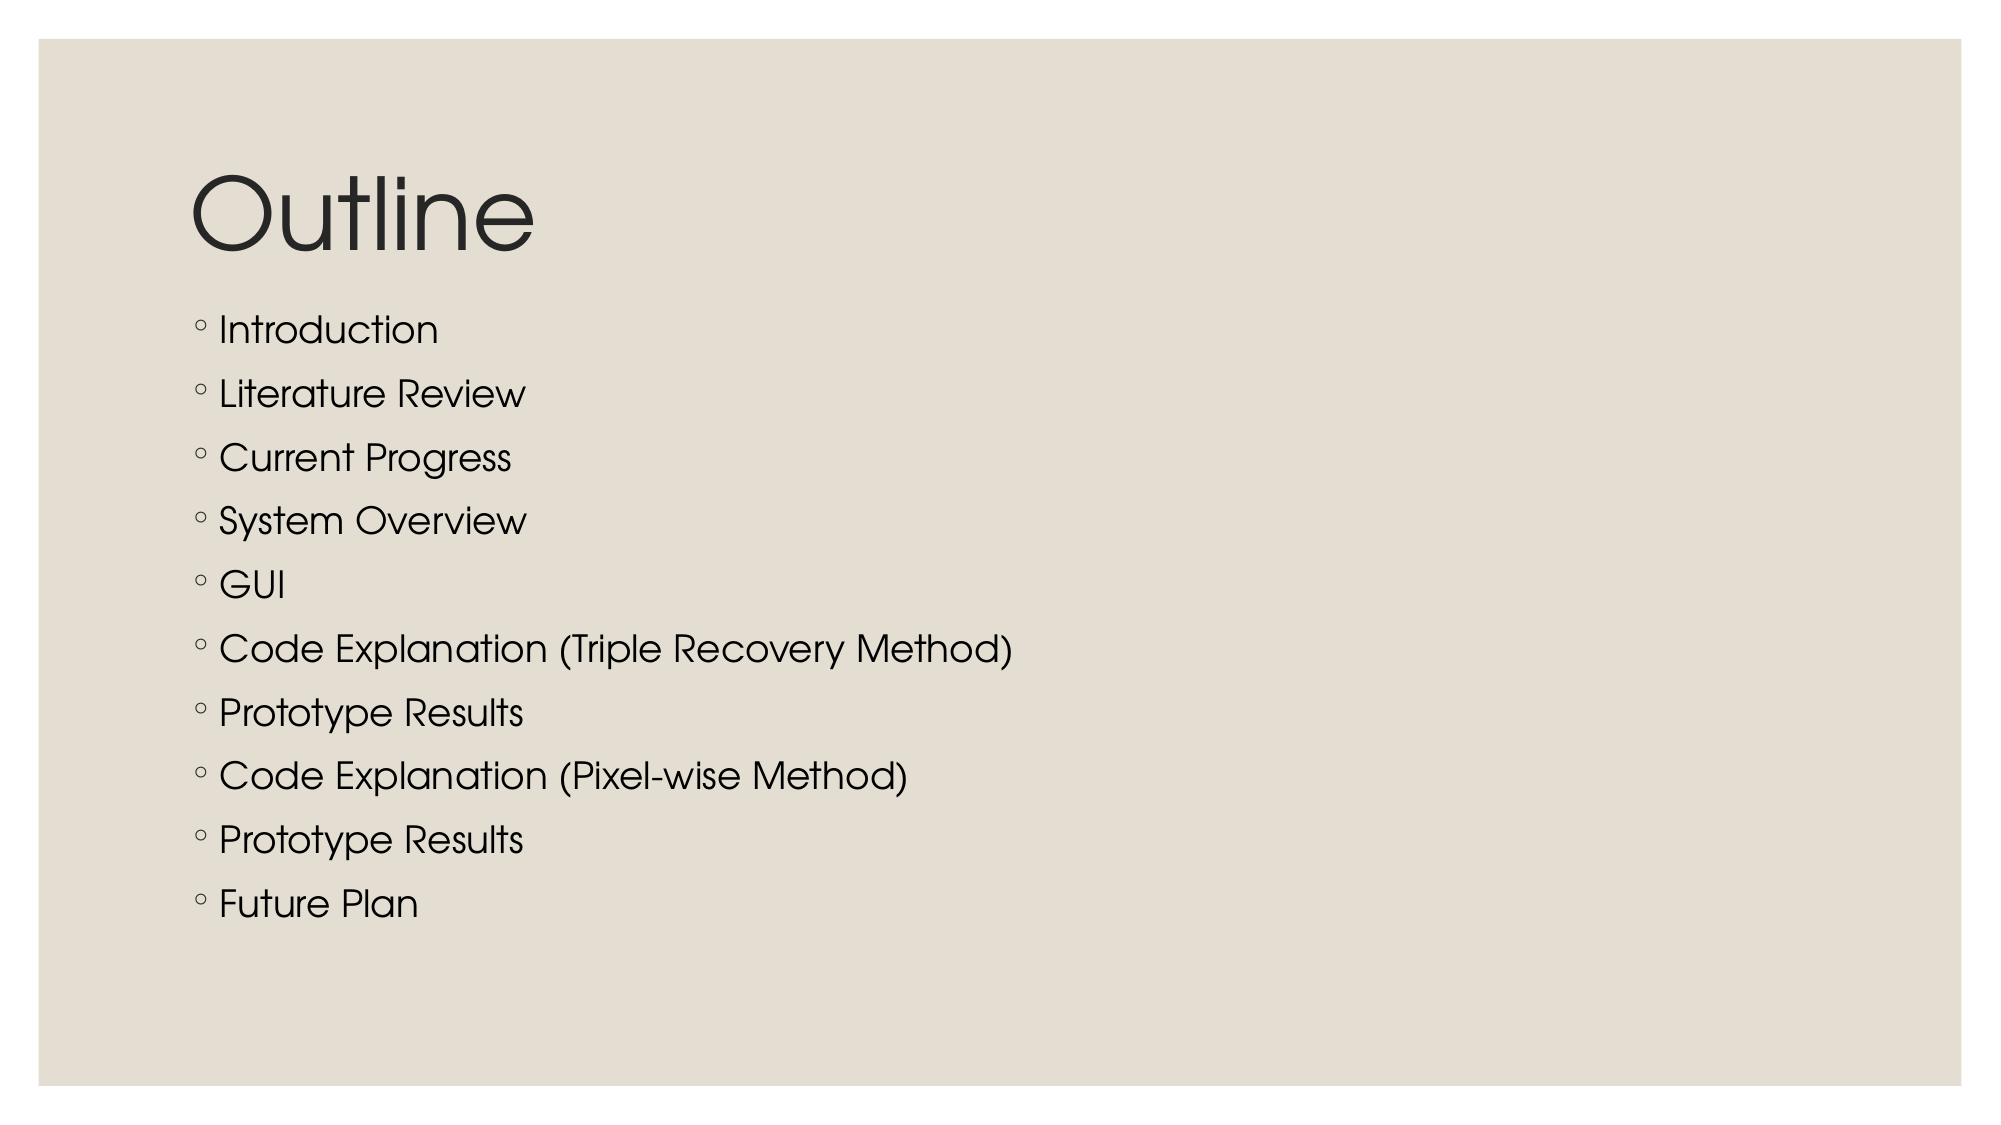

# Outline
Introduction
Literature Review
Current Progress
System Overview
GUI
Code Explanation (Triple Recovery Method)
Prototype Results
Code Explanation (Pixel-wise Method)
Prototype Results
Future Plan